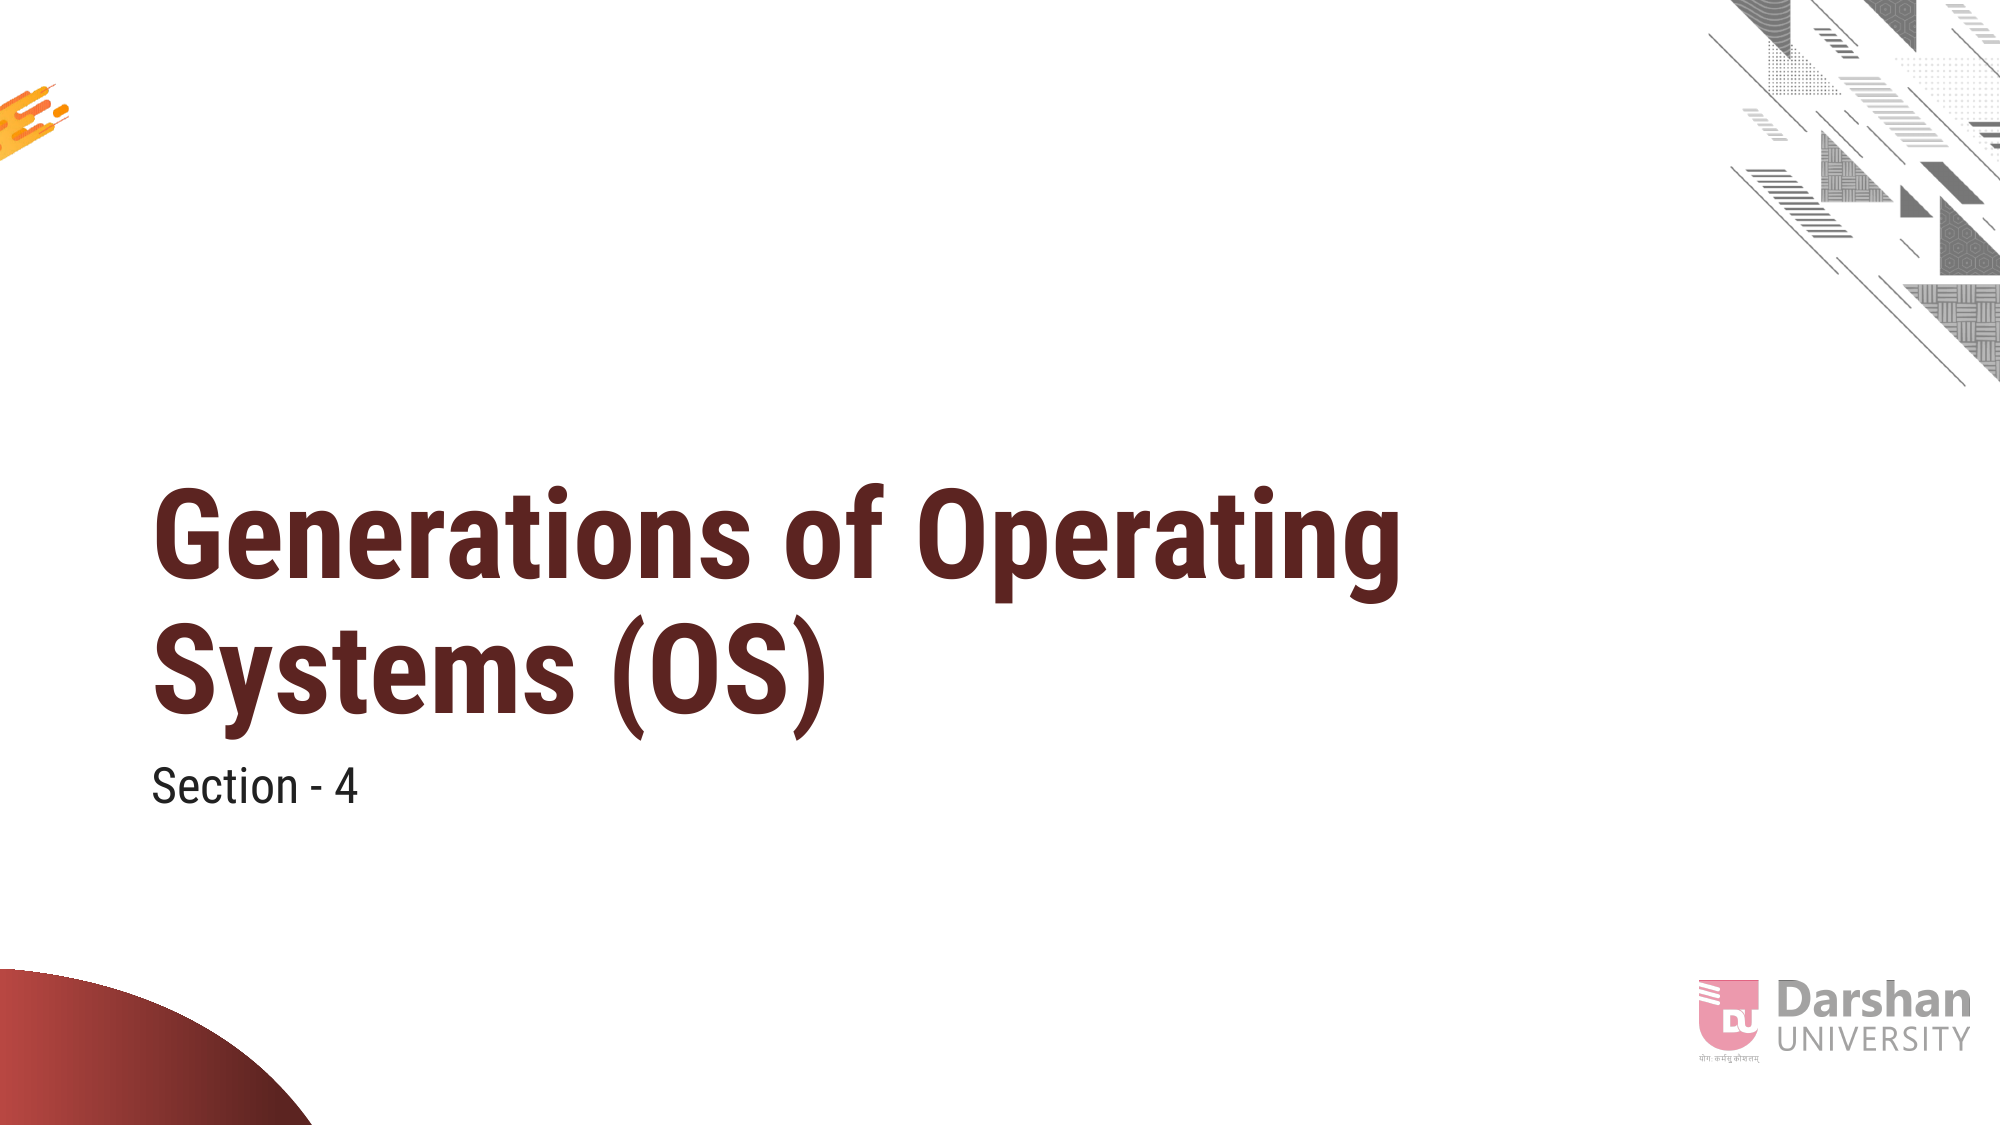

# Generations of Operating Systems (OS)
Section - 4